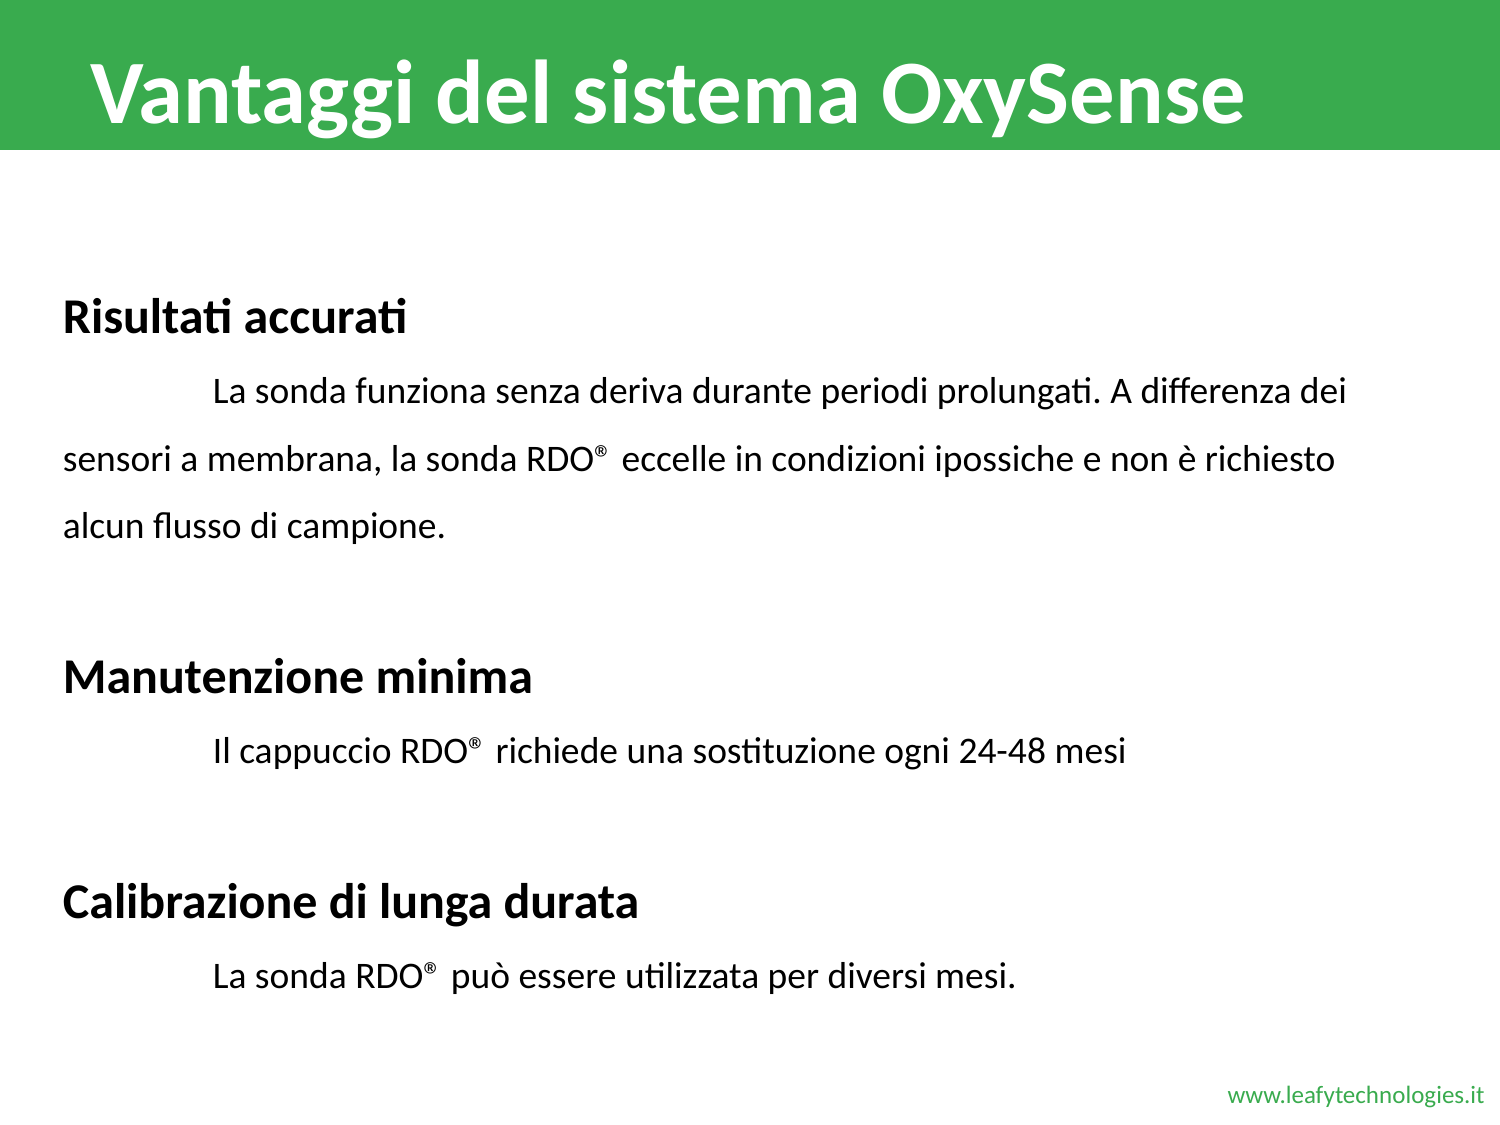

# Vantaggi del sistema OxySense
Risultati accurati
	La sonda funziona senza deriva durante periodi prolungati. A differenza dei sensori a membrana, la sonda RDO® eccelle in condizioni ipossiche e non è richiesto alcun flusso di campione.

Manutenzione minima
	Il cappuccio RDO® richiede una sostituzione ogni 24-48 mesi

Calibrazione di lunga durata
	La sonda RDO® può essere utilizzata per diversi mesi.